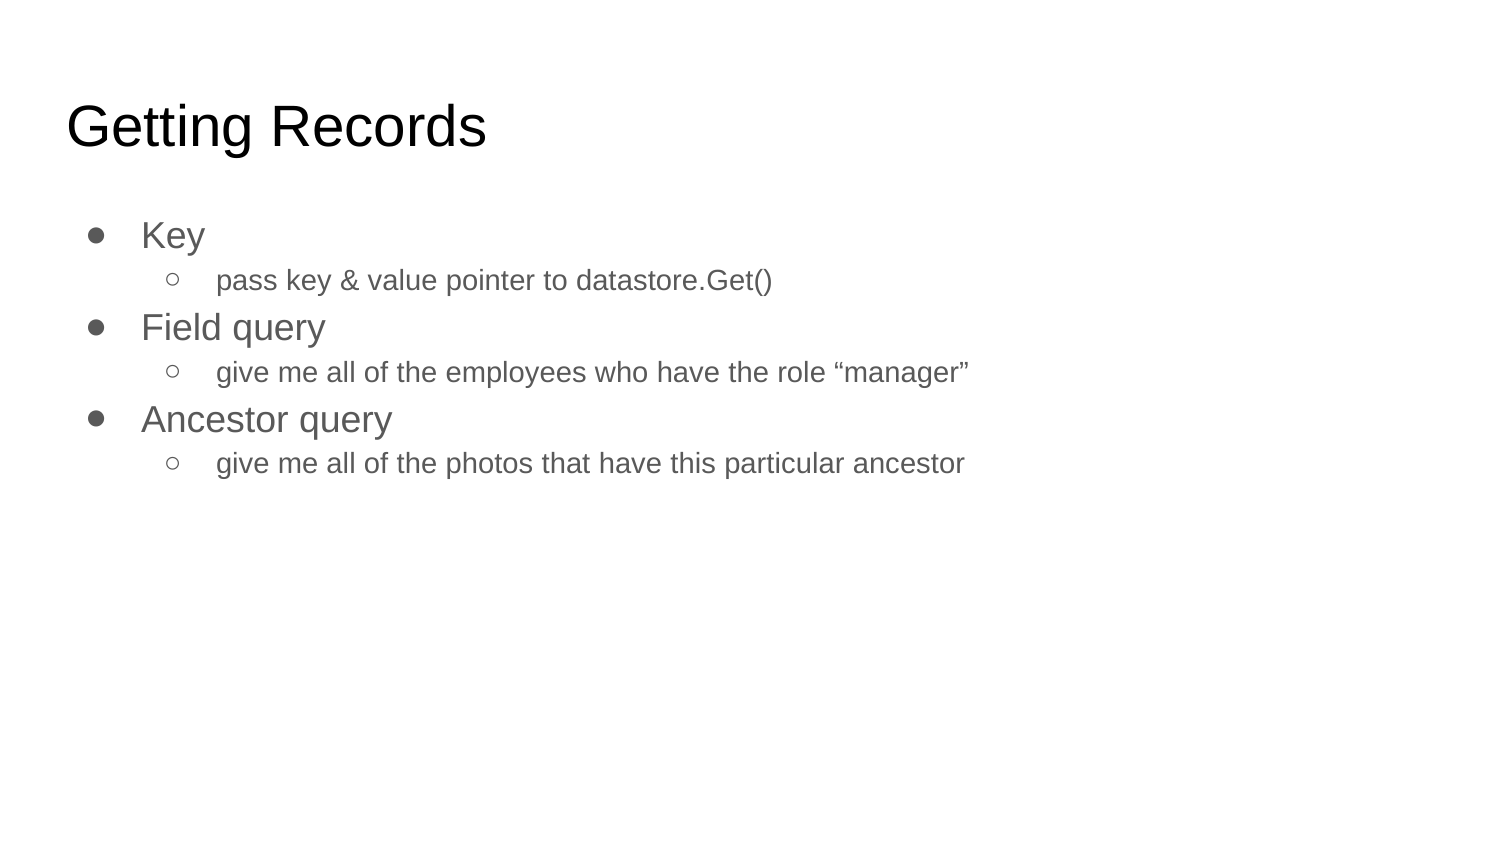

# Getting Records
Key
pass key & value pointer to datastore.Get()
Field query
give me all of the employees who have the role “manager”
Ancestor query
give me all of the photos that have this particular ancestor